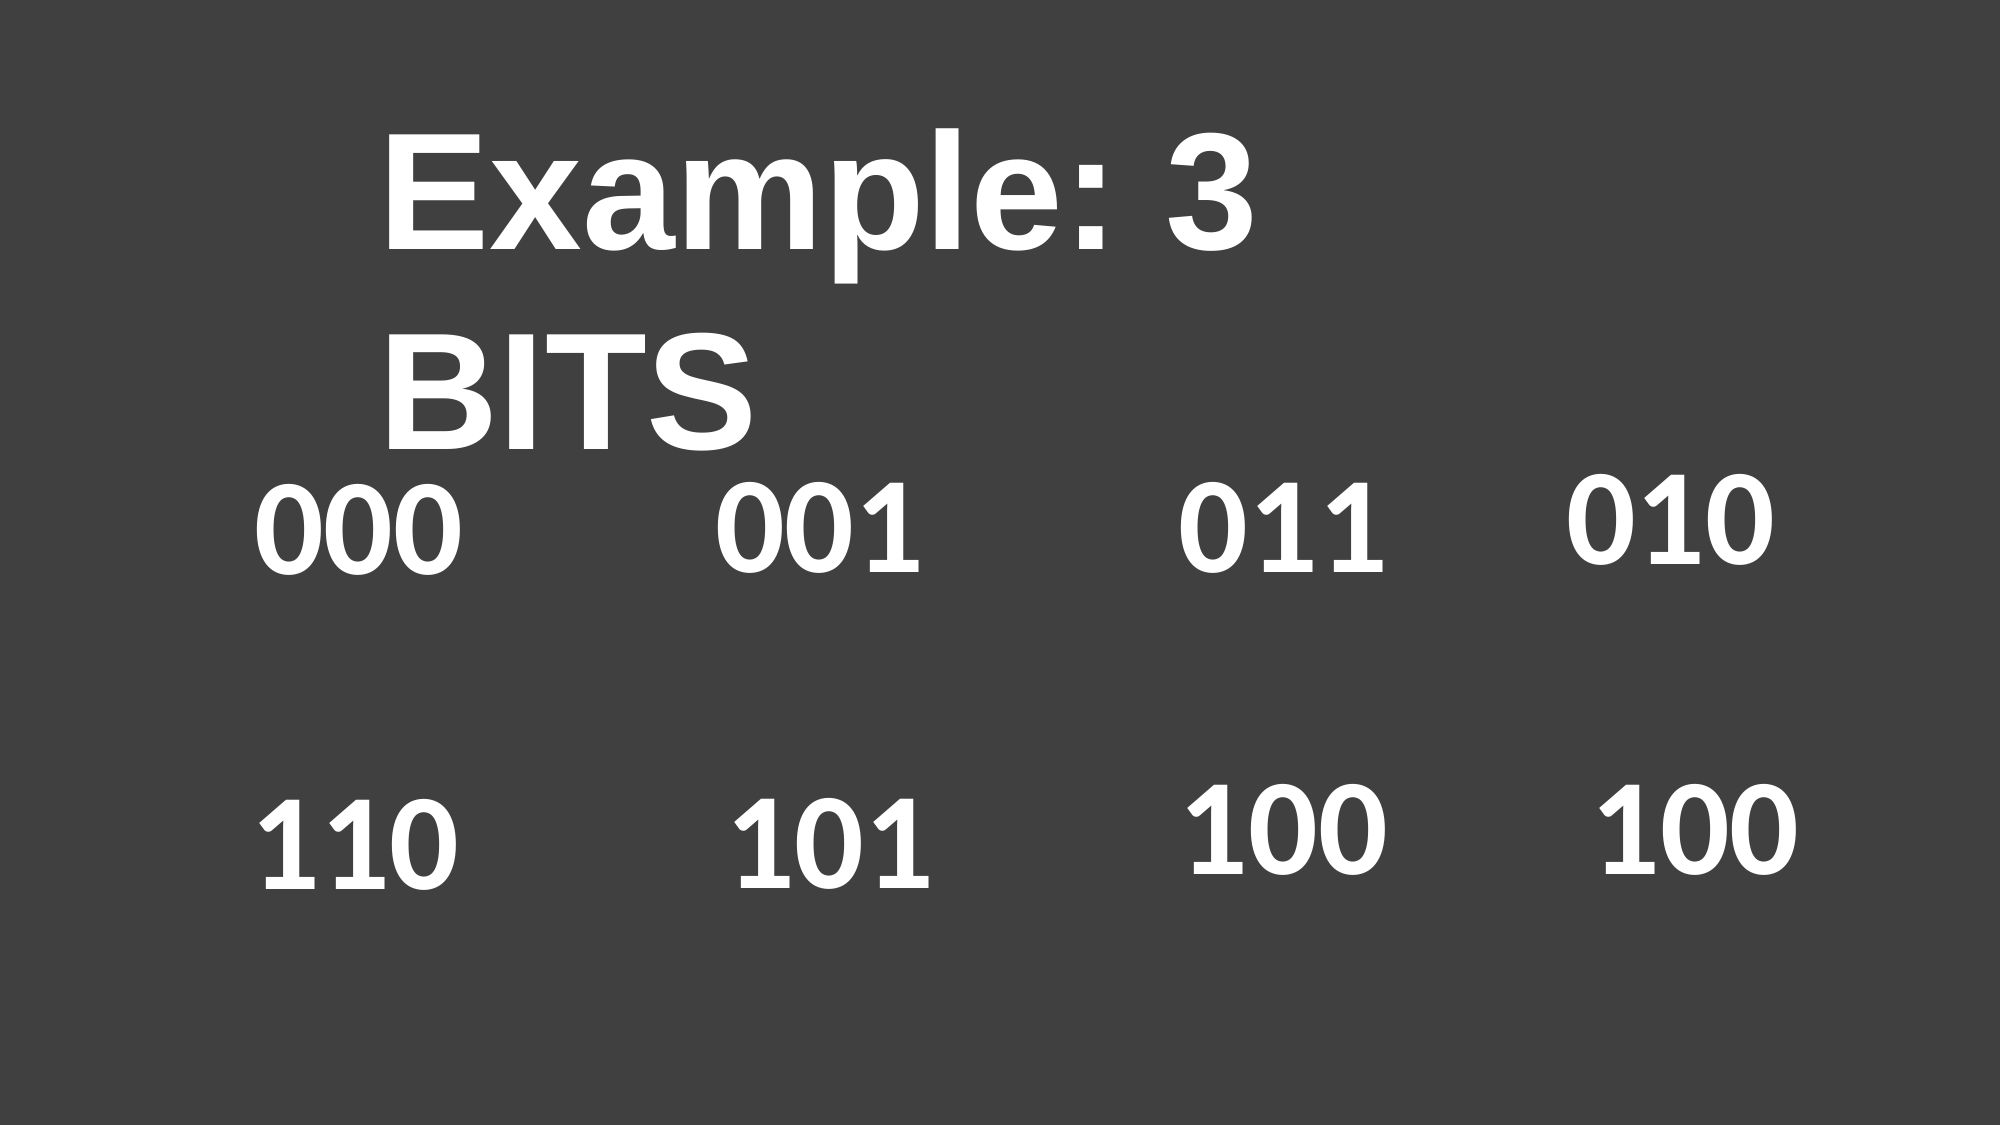

Example: 3 BITS
010
001
011
000
100
100
101
110